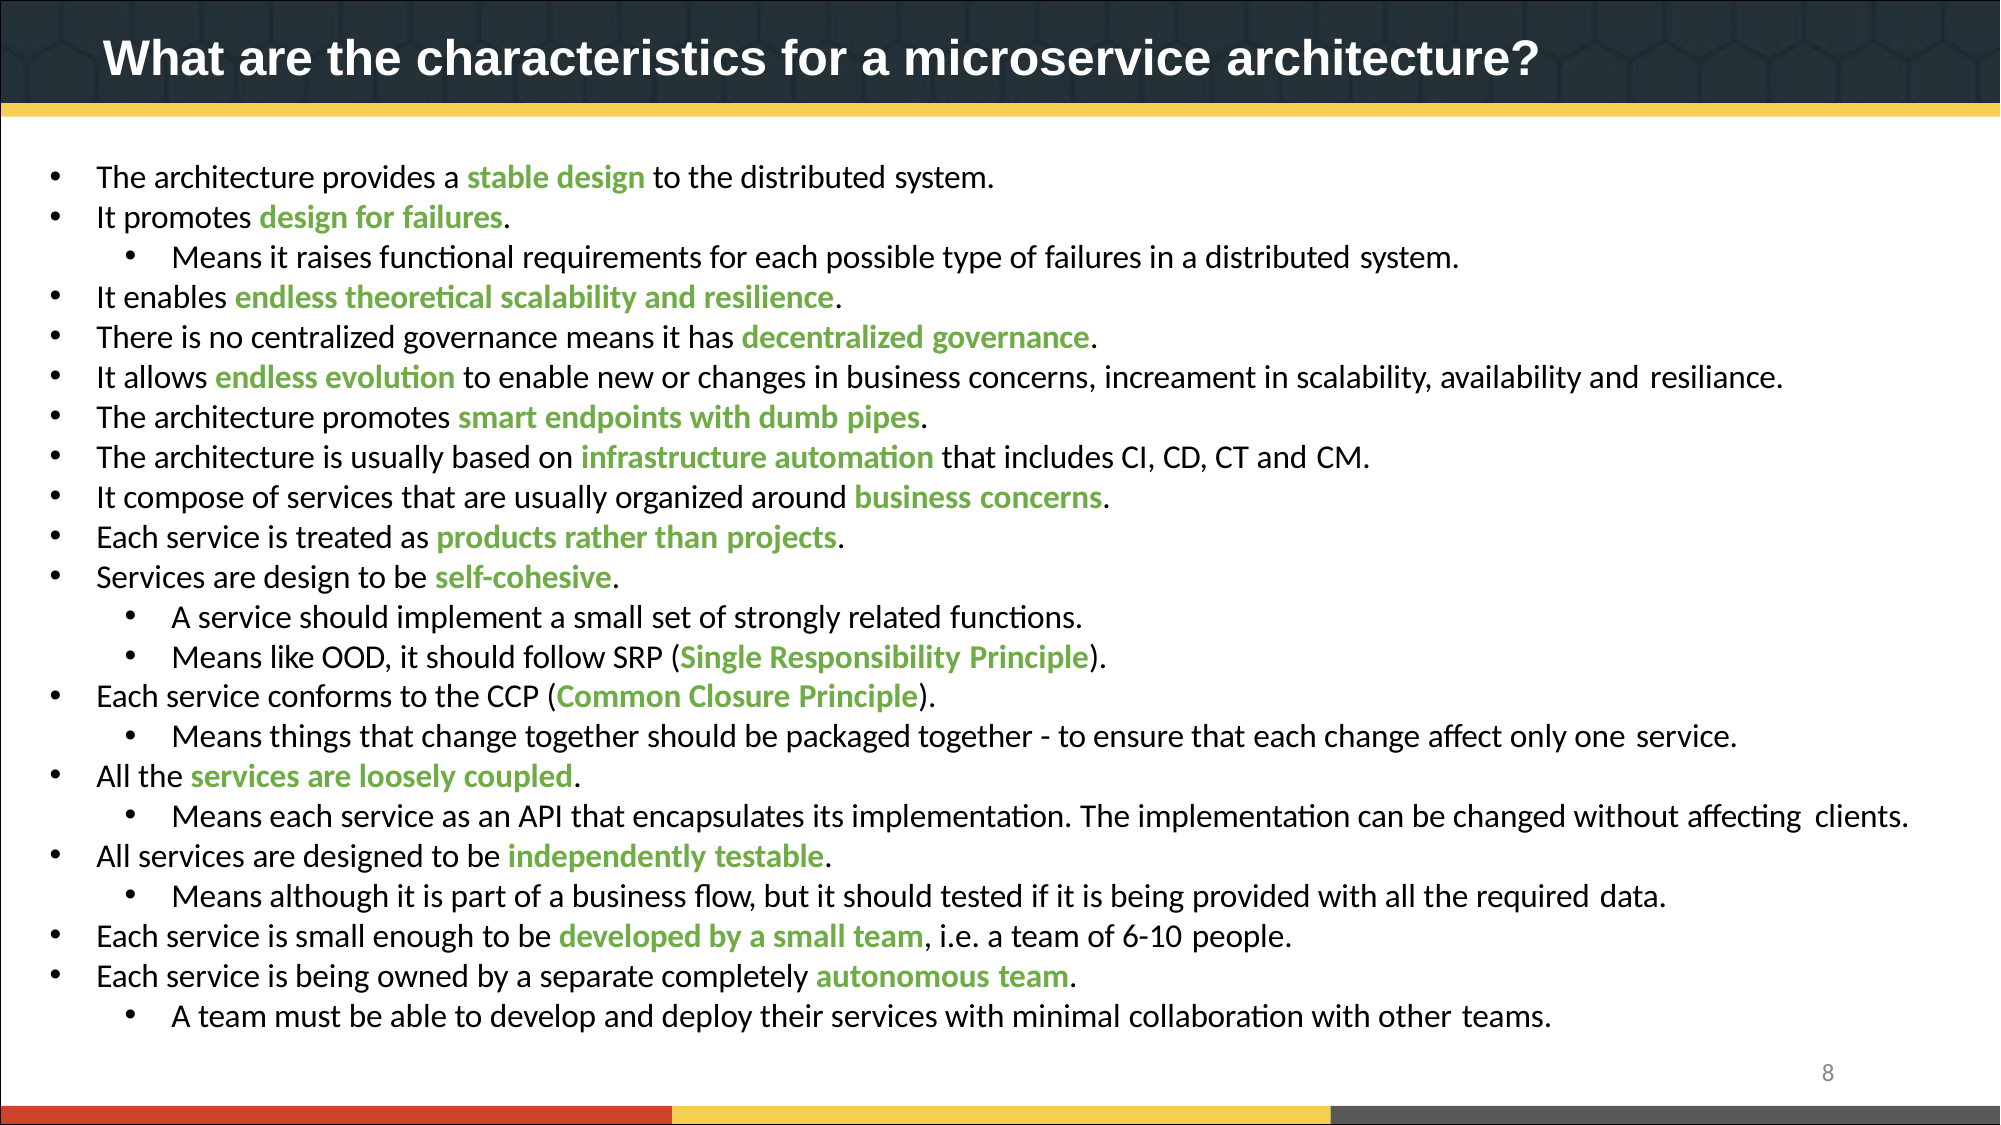

# What are the characteristics for a microservice architecture?

The architecture provides a stable design to the distributed system.
It promotes design for failures.
Means it raises functional requirements for each possible type of failures in a distributed system.
It enables endless theoretical scalability and resilience.
There is no centralized governance means it has decentralized governance.
It allows endless evolution to enable new or changes in business concerns, increament in scalability, availability and resiliance.
The architecture promotes smart endpoints with dumb pipes.
The architecture is usually based on infrastructure automation that includes CI, CD, CT and CM.
It compose of services that are usually organized around business concerns.
Each service is treated as products rather than projects.
Services are design to be self-cohesive.
A service should implement a small set of strongly related functions.
Means like OOD, it should follow SRP (Single Responsibility Principle).
Each service conforms to the CCP (Common Closure Principle).
Means things that change together should be packaged together - to ensure that each change affect only one service.
All the services are loosely coupled.
Means each service as an API that encapsulates its implementation. The implementation can be changed without affecting clients.
All services are designed to be independently testable.
Means although it is part of a business flow, but it should tested if it is being provided with all the required data.
Each service is small enough to be developed by a small team, i.e. a team of 6-10 people.
Each service is being owned by a separate completely autonomous team.
A team must be able to develop and deploy their services with minimal collaboration with other teams.
8